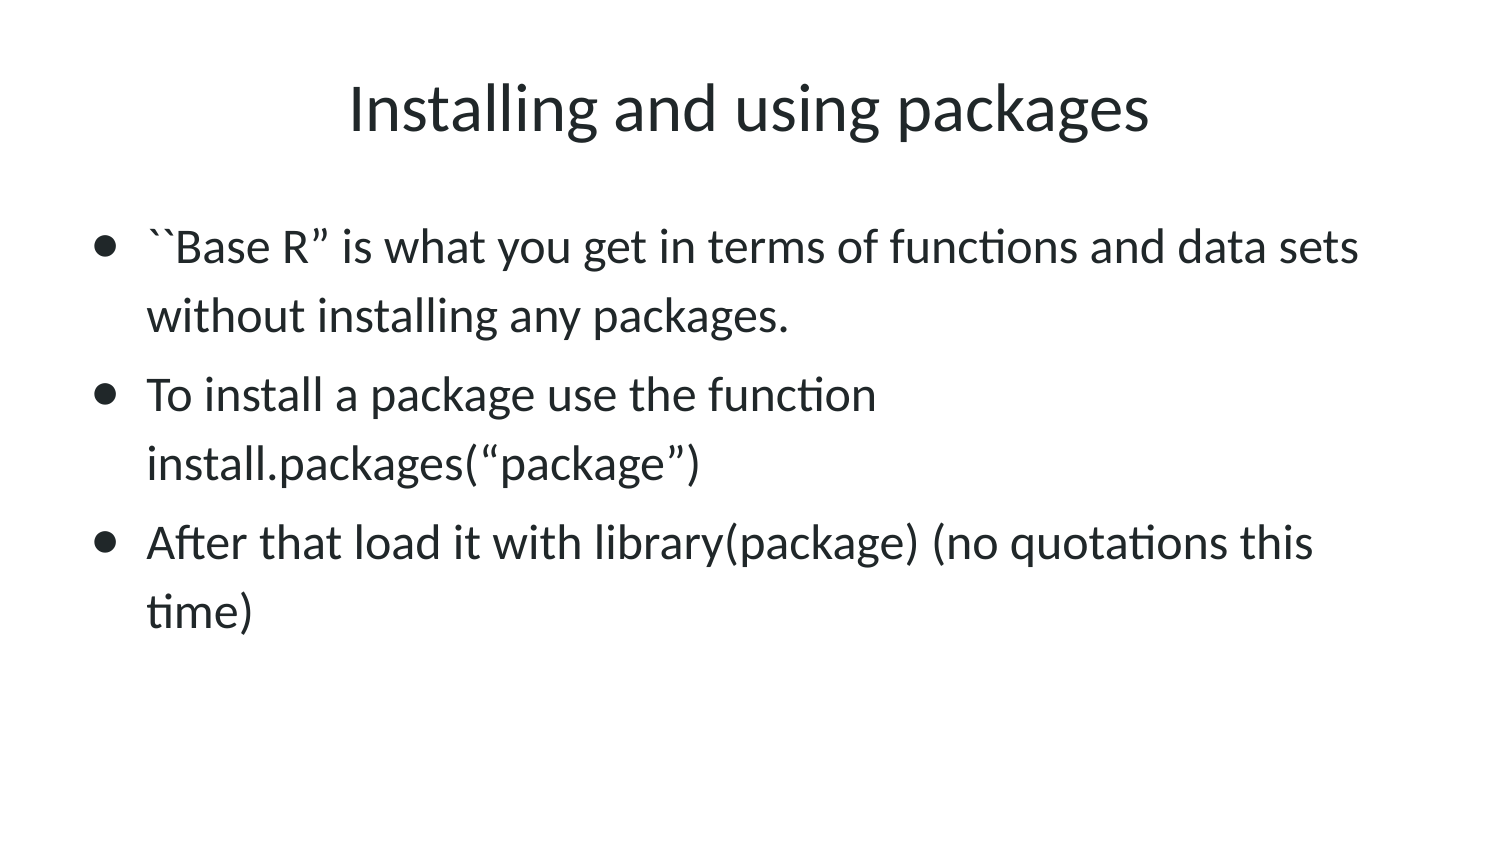

# Installing and using packages
``Base R” is what you get in terms of functions and data sets without installing any packages.
To install a package use the function install.packages(“package”)
After that load it with library(package) (no quotations this time)